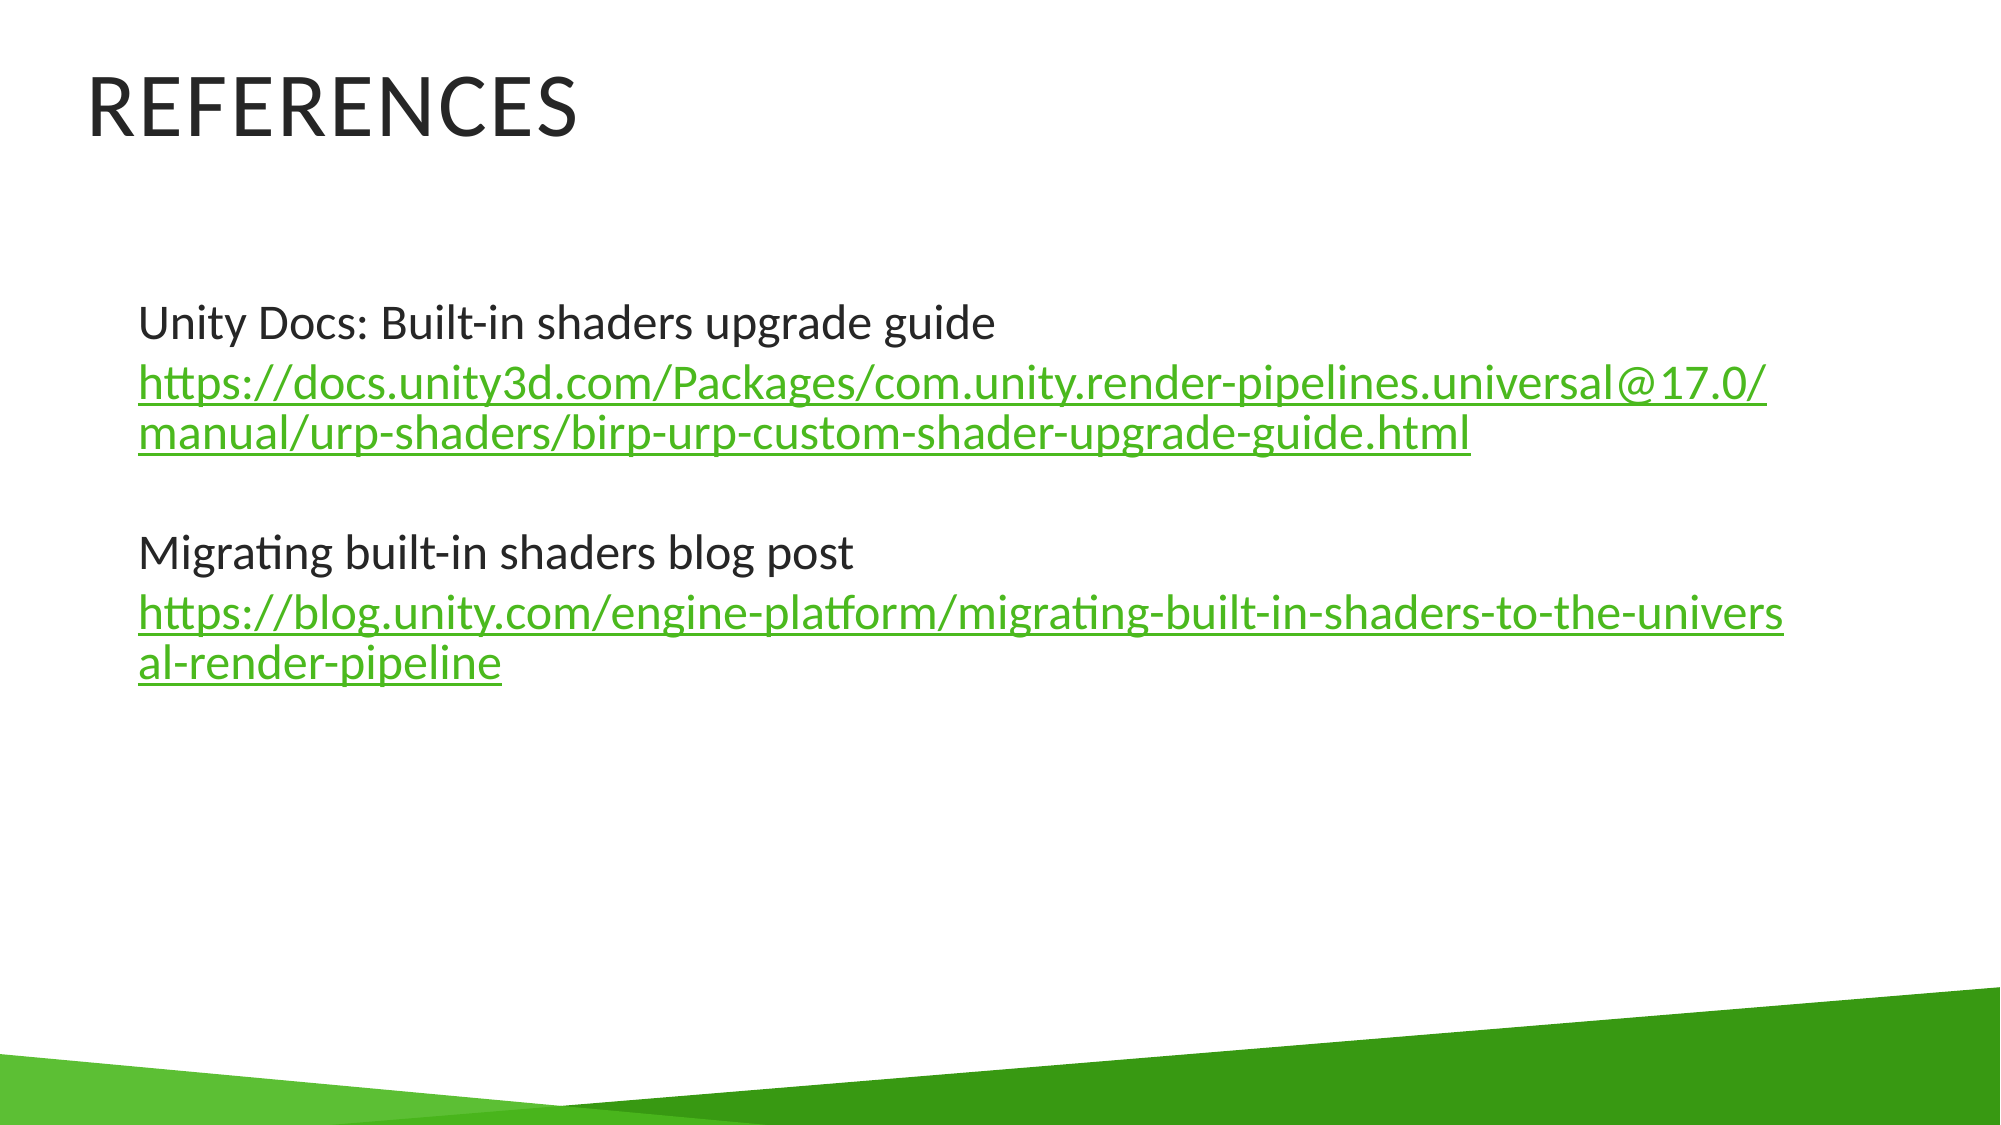

# References
Unity Docs: Built-in shaders upgrade guide
https://docs.unity3d.com/Packages/com.unity.render-pipelines.universal@17.0/manual/urp-shaders/birp-urp-custom-shader-upgrade-guide.html

Migrating built-in shaders blog post
https://blog.unity.com/engine-platform/migrating-built-in-shaders-to-the-universal-render-pipeline